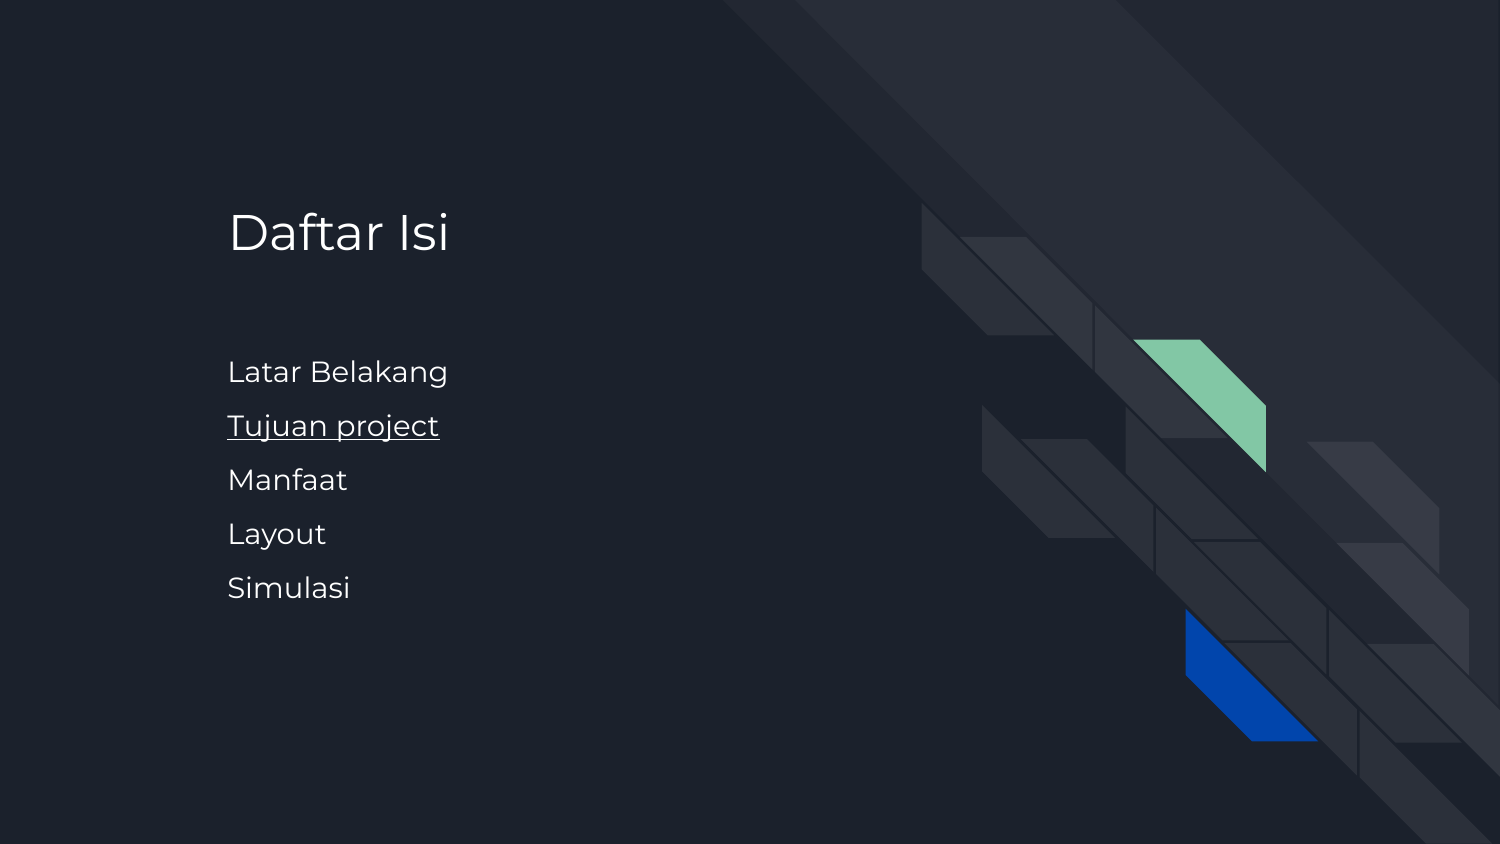

Daftar Isi
Latar Belakang
Tujuan project
Manfaat
Layout
Simulasi